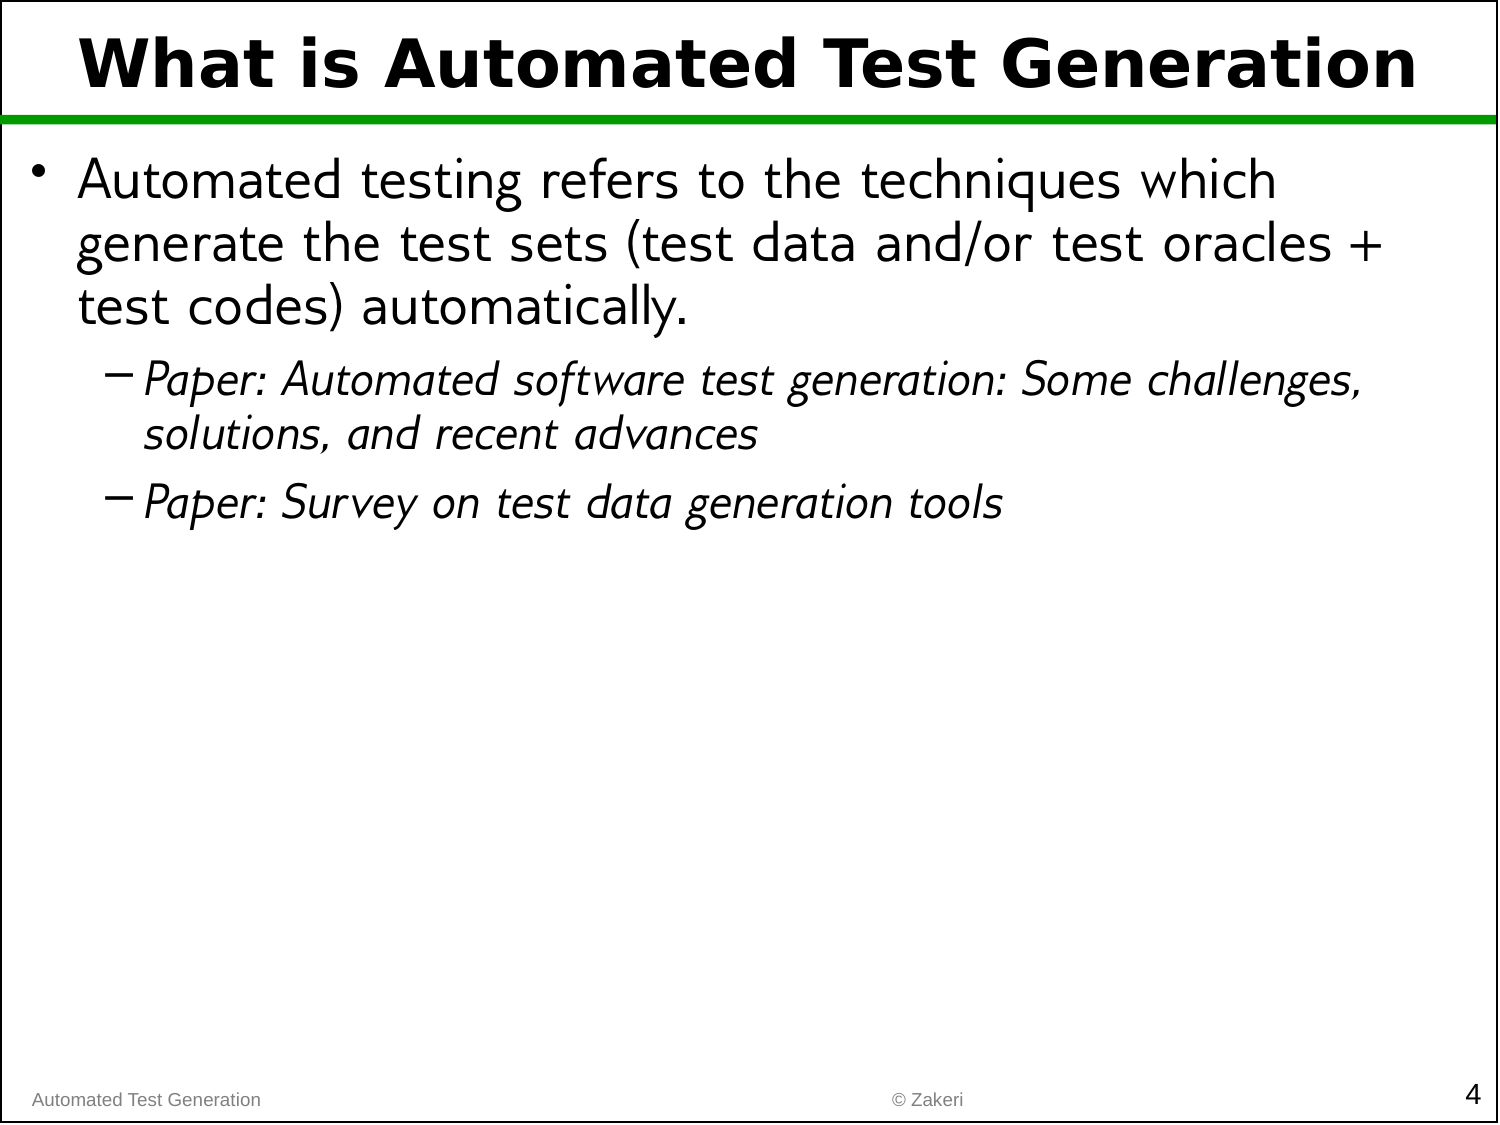

# What is Automated Test Generation
Automated testing refers to the techniques which generate the test sets (test data and/or test oracles + test codes) automatically.
Paper: Automated software test generation: Some challenges, solutions, and recent advances
Paper: Survey on test data generation tools

4
© Zakeri
Automated Test Generation